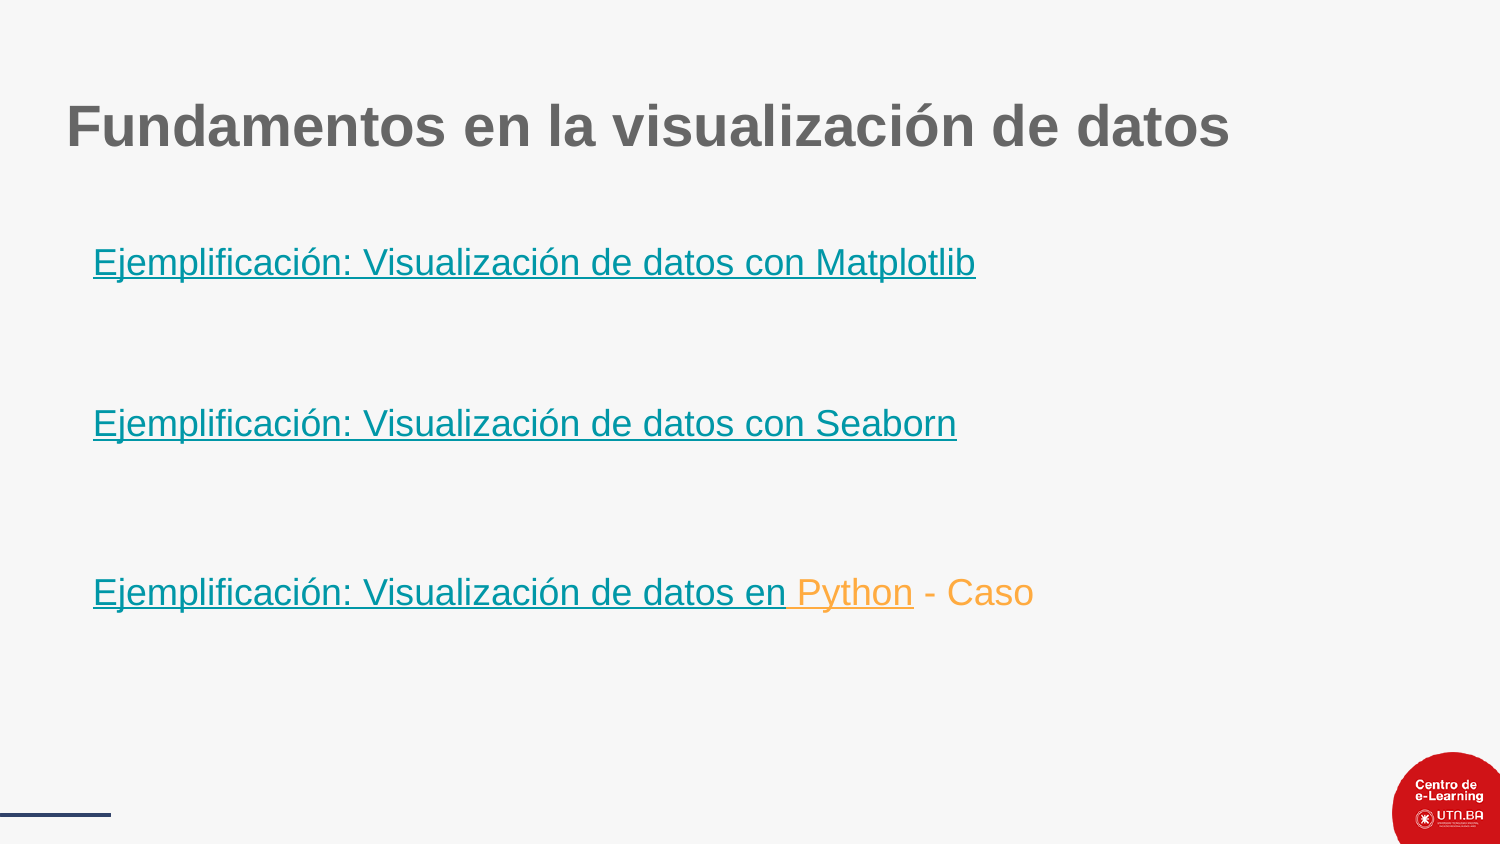

# Fundamentos en la visualización de datos
Ejemplificación: Visualización de datos con Matplotlib
Ejemplificación: Visualización de datos con Seaborn
Ejemplificación: Visualización de datos en Python - Caso